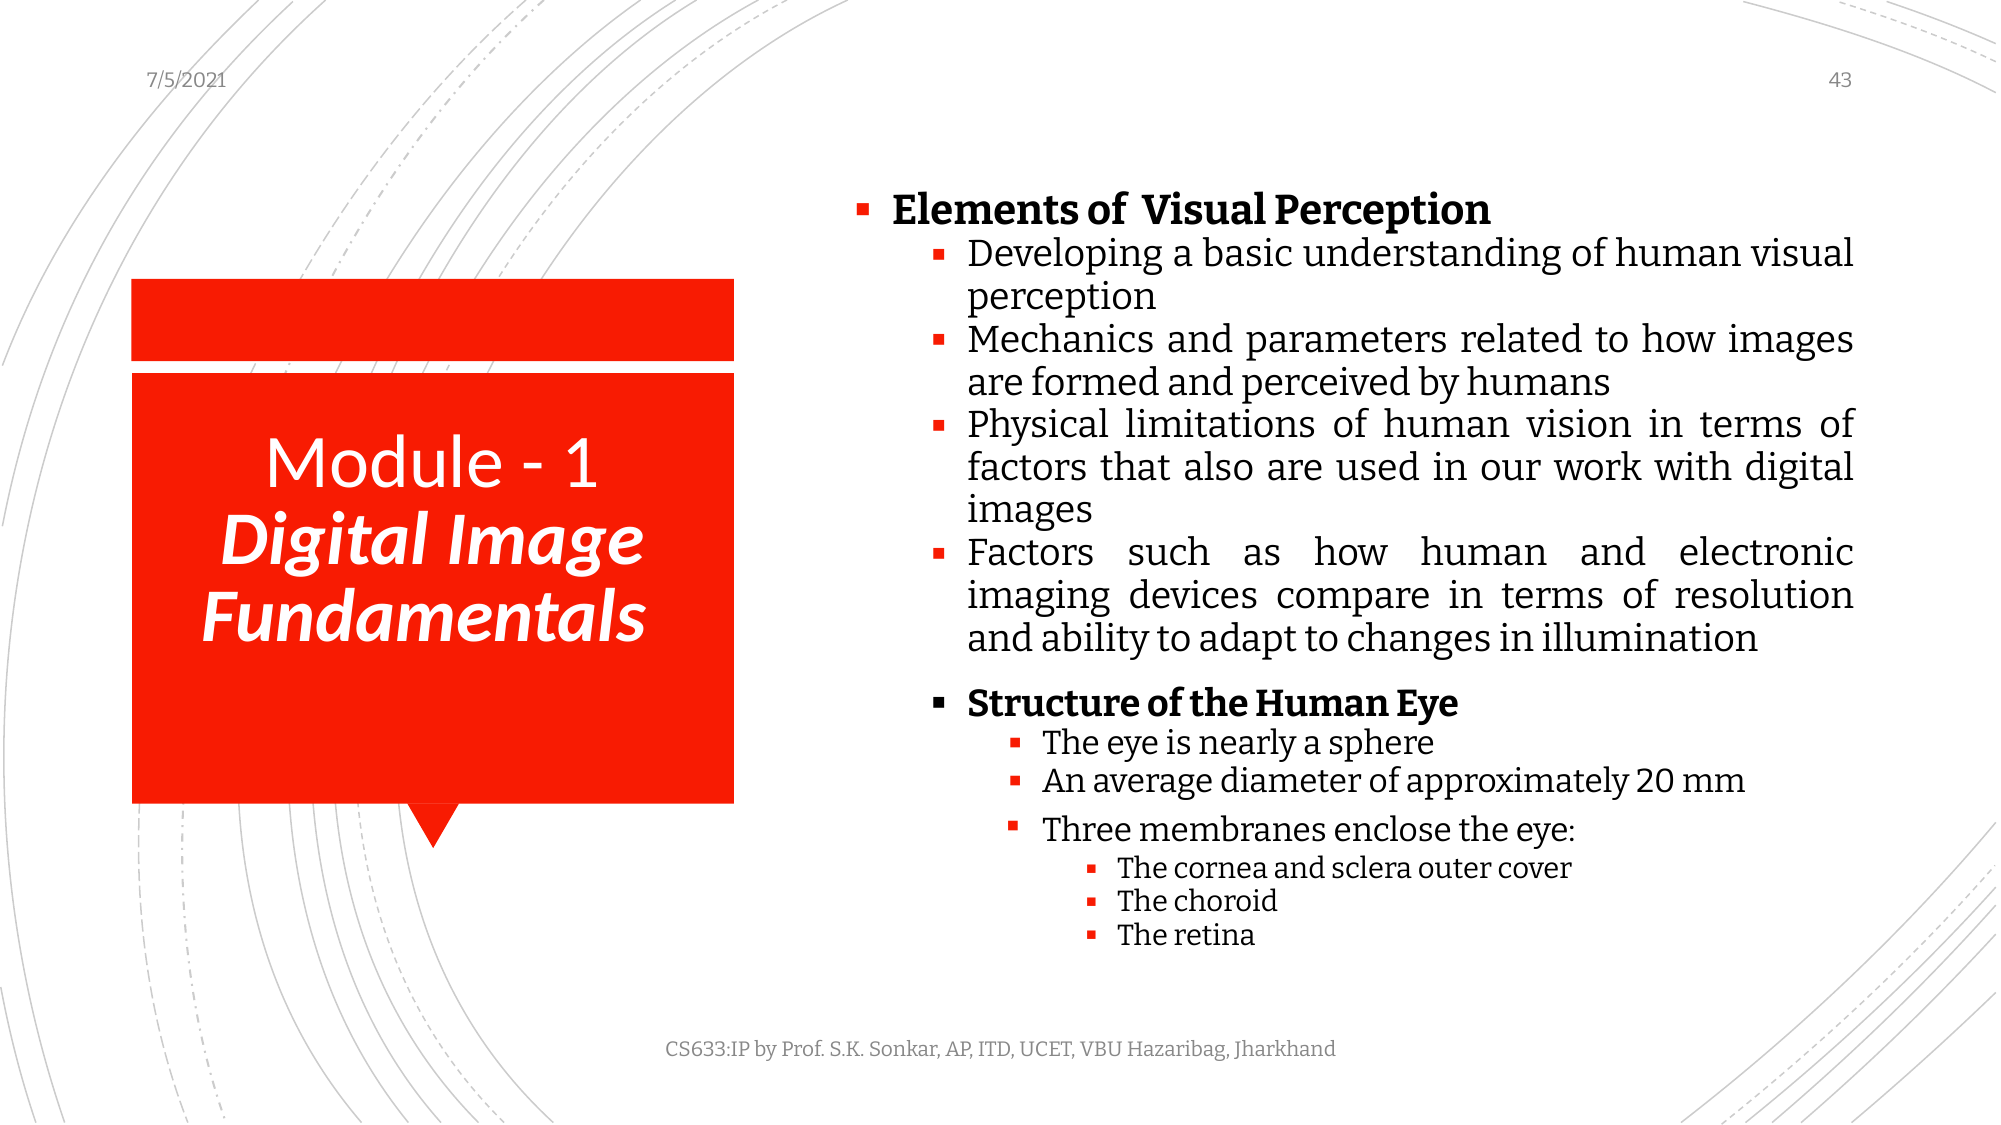

7/5/2021
43
Elements of  Visual Perception
Developing a basic understanding of human visual perception
Mechanics and parameters related to how images are formed and perceived by humans
Physical limitations of human vision in terms of factors that also are used in our work with digital images
Factors such as how human and electronic imaging devices compare in terms of resolution and ability to adapt to changes in illumination
Structure of the Human Eye
The eye is nearly a sphere
An average diameter of approximately 20 mm
Three membranes enclose the eye:
The cornea and sclera outer cover
The choroid
The retina
# Module - 1 Digital Image Fundamentals
CS633:IP by Prof. S.K. Sonkar, AP, ITD, UCET, VBU Hazaribag, Jharkhand